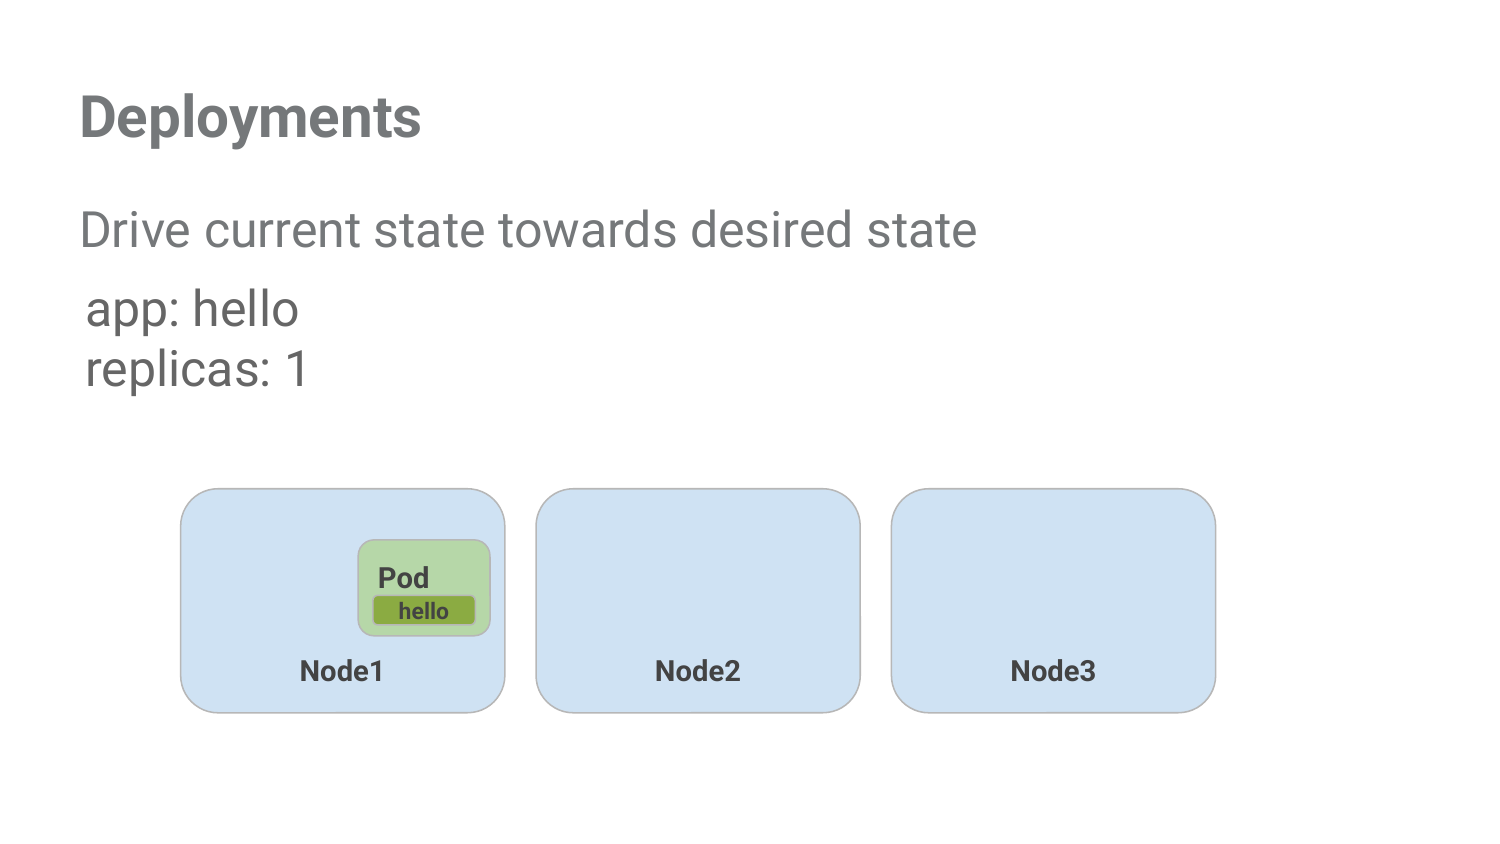

Drive current state towards desired state
Deployments

app: hello
replicas: 1

Node1
Node2
Node3
Pod
hello